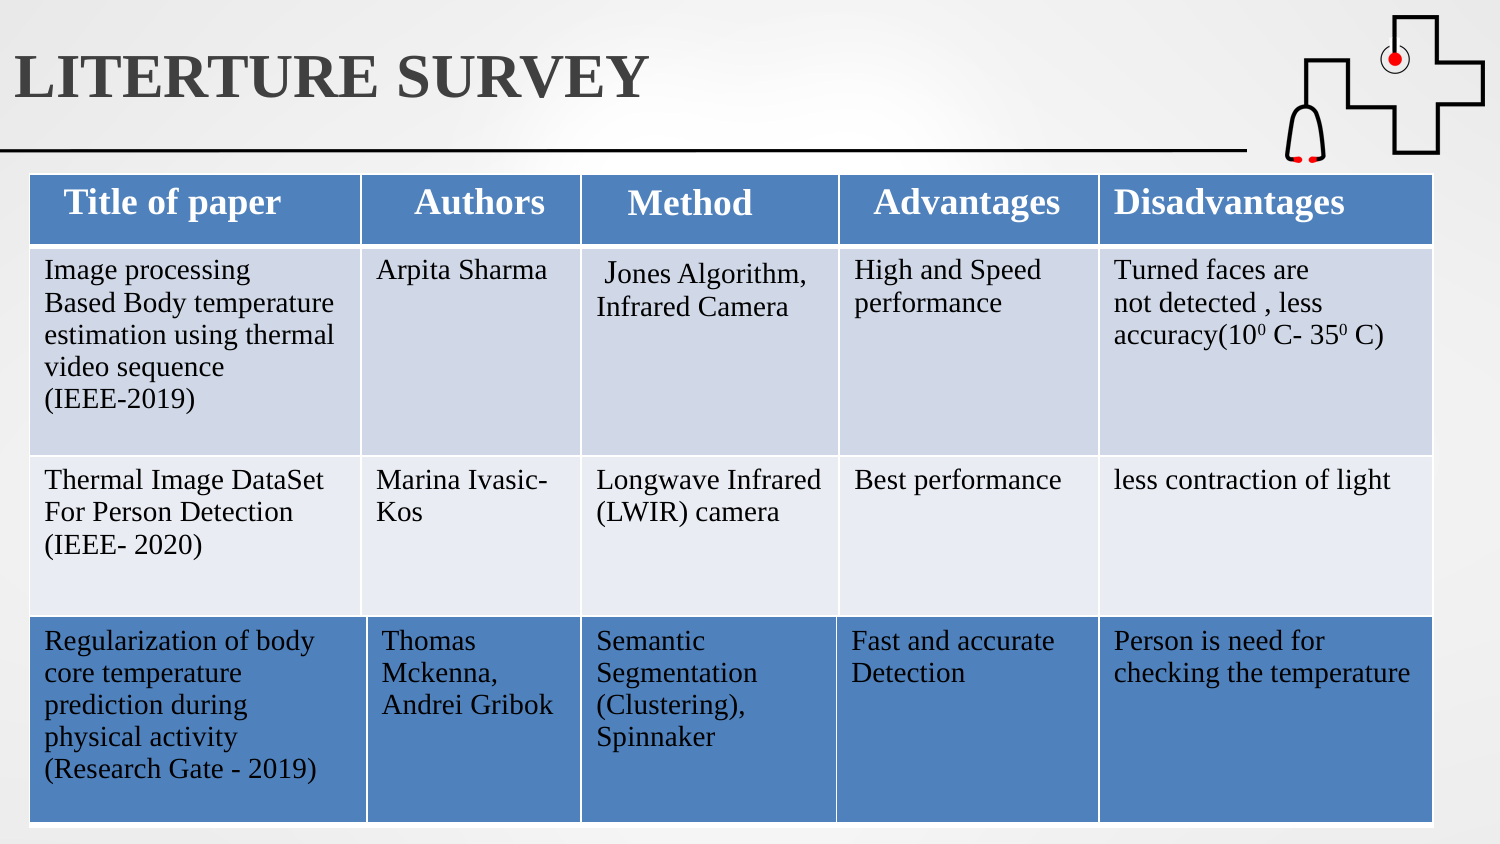

# LITERTURE SURVEY
| Title of paper | Authors | Method | Advantages | Disadvantages |
| --- | --- | --- | --- | --- |
| Image processing Based Body temperature estimation using thermal video sequence (IEEE-2019) | Arpita Sharma | Jones Algorithm, Infrared Camera | High and Speed performance | Turned faces are not detected , less accuracy(100 C- 350 C) |
| Thermal Image DataSet For Person Detection (IEEE- 2020) | Marina Ivasic-Kos | Longwave Infrared (LWIR) camera | Best performance | less contraction of light |
| Regularization of body core temperature prediction during physical activity (Research Gate - 2019) | Thomas Mckenna, Andrei Gribok | Semantic Segmentation (Clustering), Spinnaker | Fast and accurate Detection | Person is need for checking the temperature |
| --- | --- | --- | --- | --- |